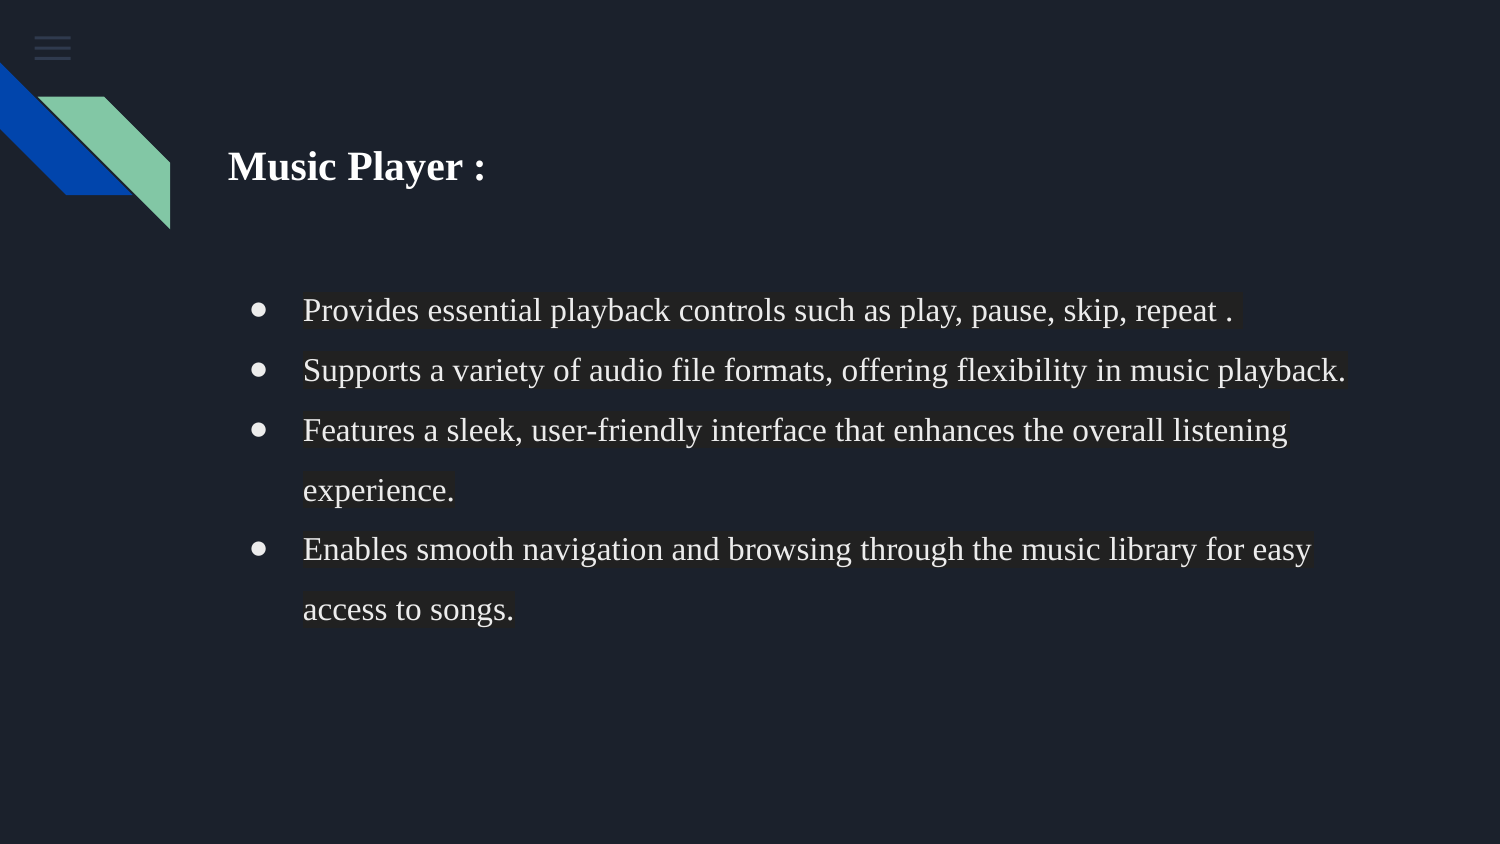

# Music Player :
Provides essential playback controls such as play, pause, skip, repeat .
Supports a variety of audio file formats, offering flexibility in music playback.
Features a sleek, user-friendly interface that enhances the overall listening experience.
Enables smooth navigation and browsing through the music library for easy access to songs.